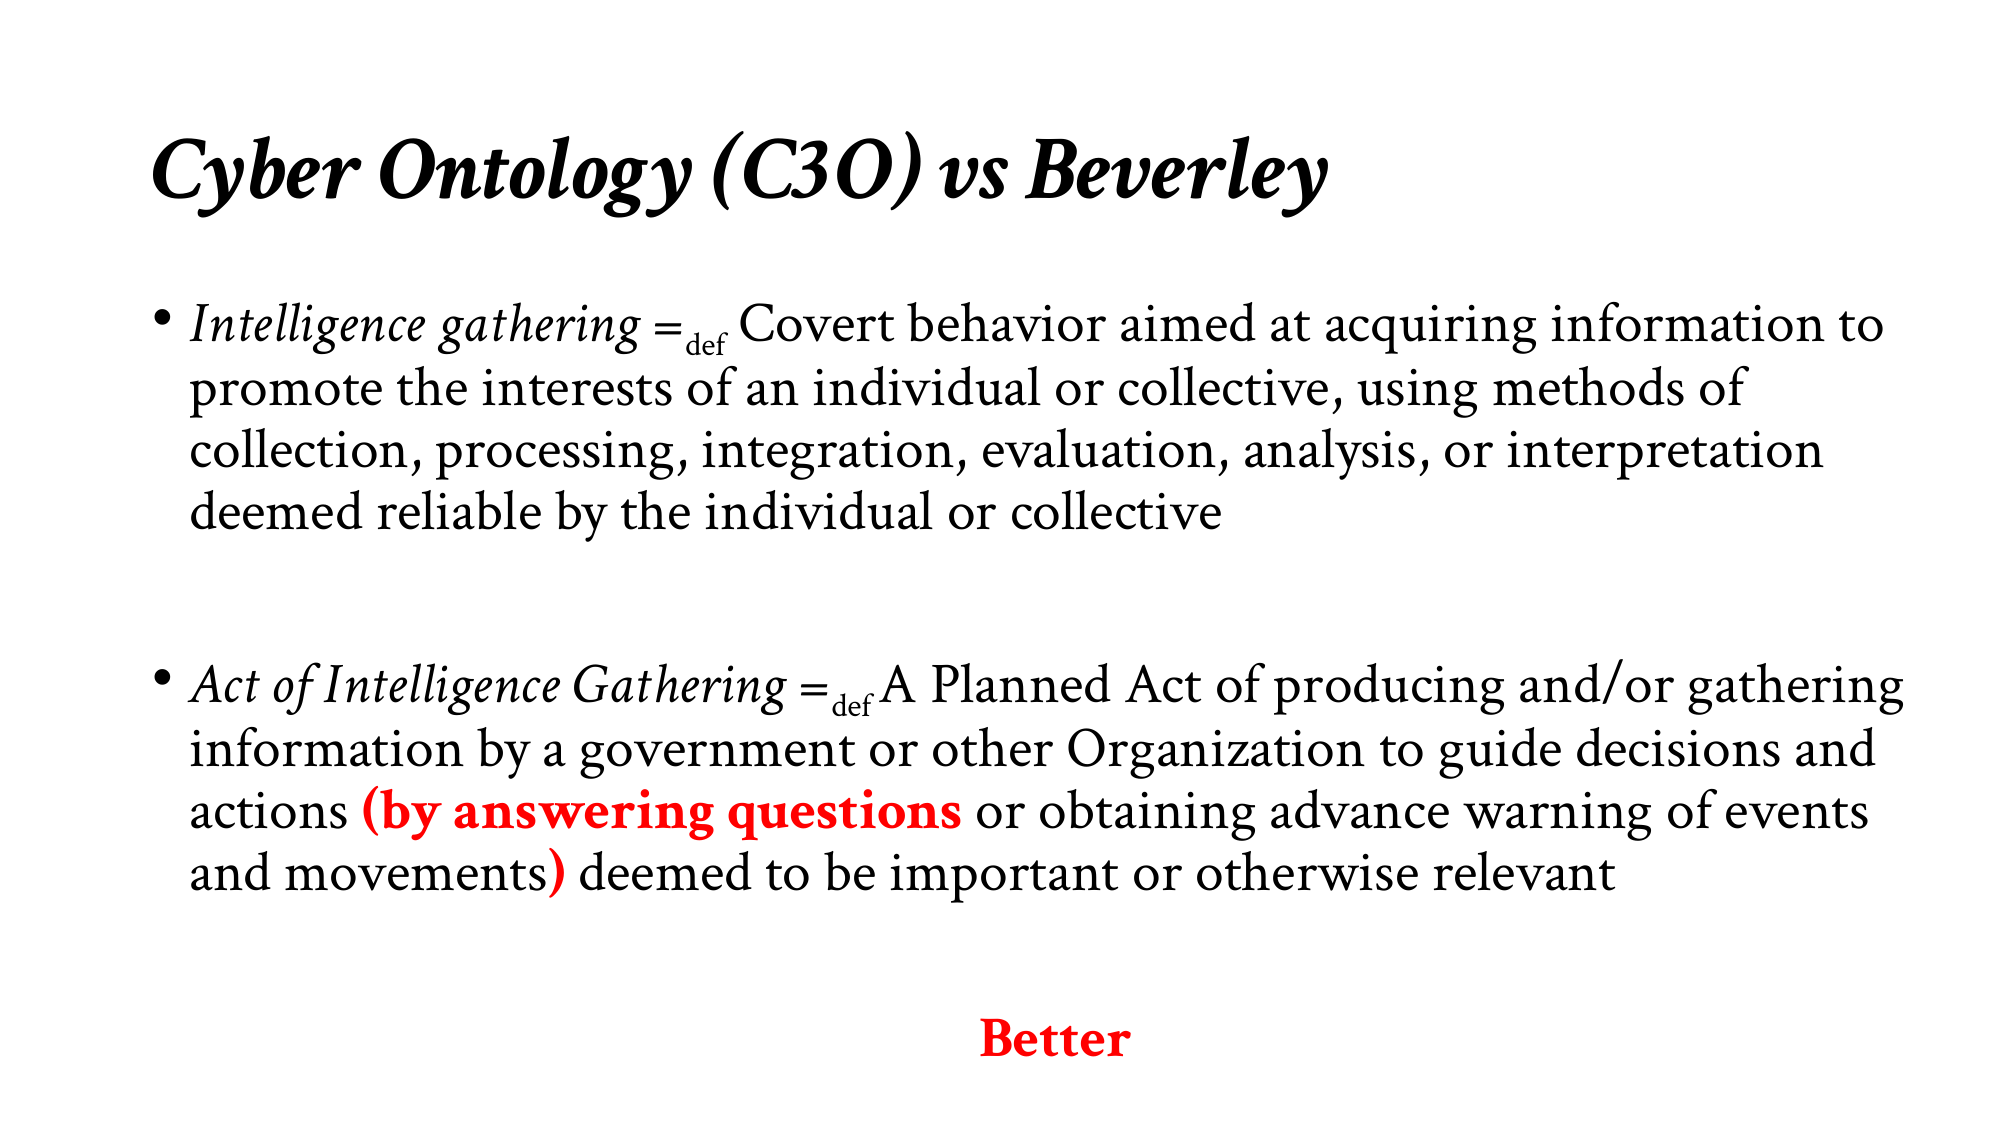

# Cyber Ontology (C3O) vs Beverley
Intelligence gathering =def Covert behavior aimed at acquiring information to promote the interests of an individual or collective, using methods of collection, processing, integration, evaluation, analysis, or interpretation deemed reliable by the individual or collective

Act of Intelligence Gathering =def A Planned Act of producing and/or gathering information by a government or other Organization to guide decisions and actions (by answering questions or obtaining advance warning of events and movements) deemed to be important or otherwise relevant

Better